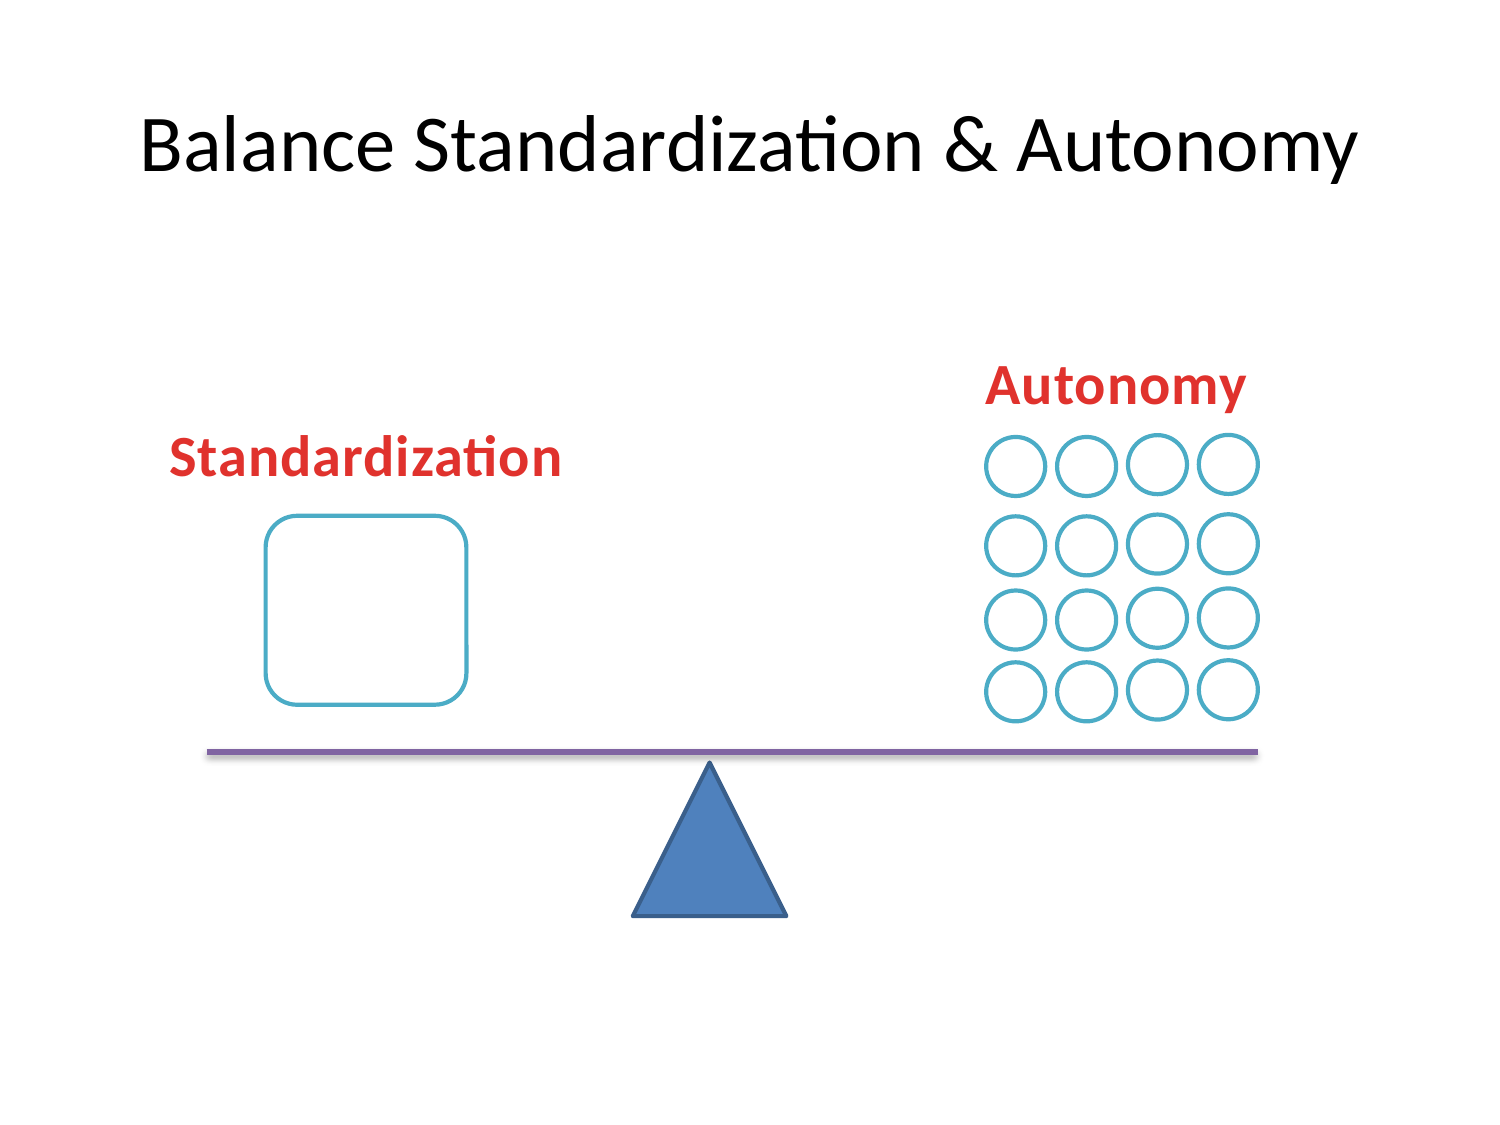

# Balance Standardization & Autonomy
Autonomy
Standardization